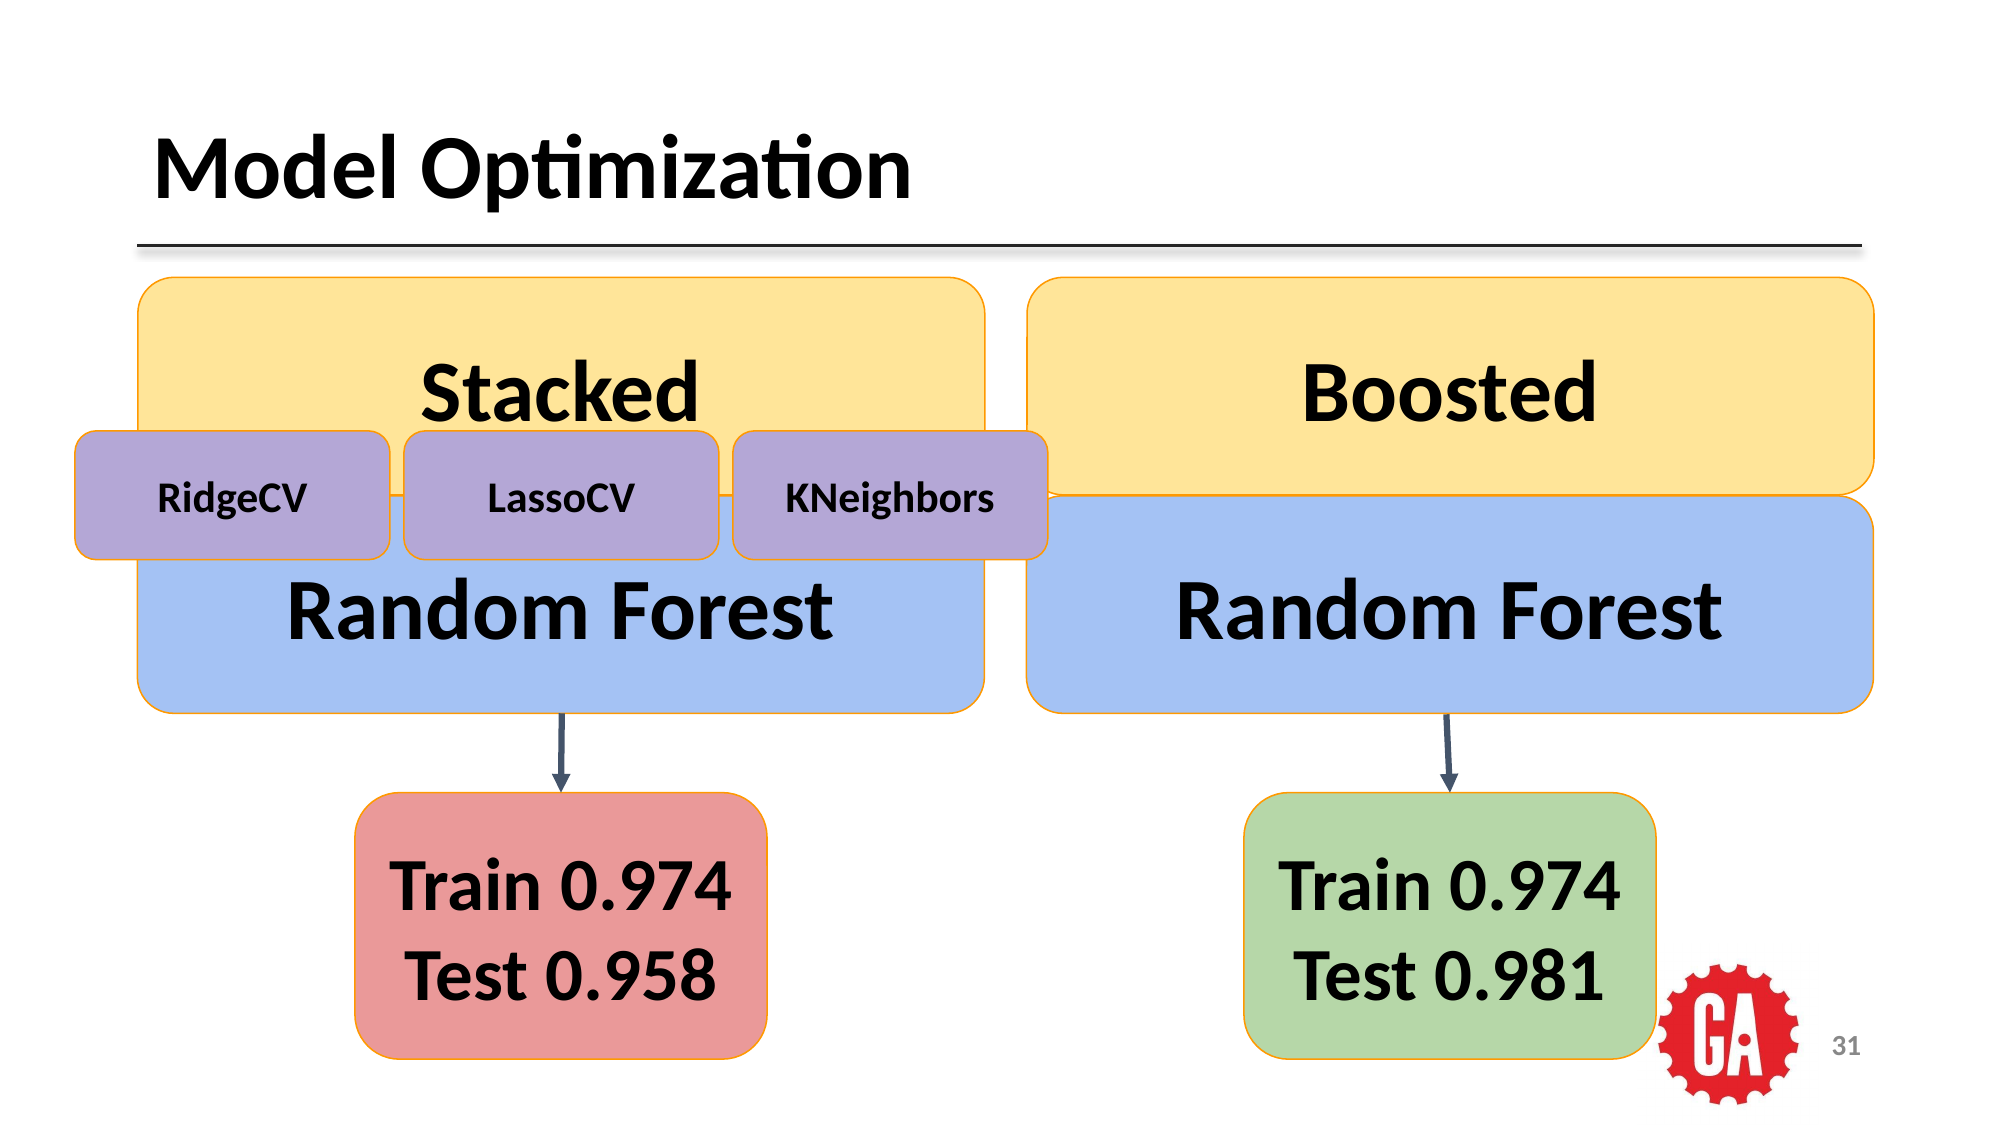

# Model Optimization
Stacked
Boosted
RidgeCV
KNeighbors
LassoCV
Random Forest
Random Forest
Train 0.974
Test 0.958
Train 0.974
Test 0.981
31